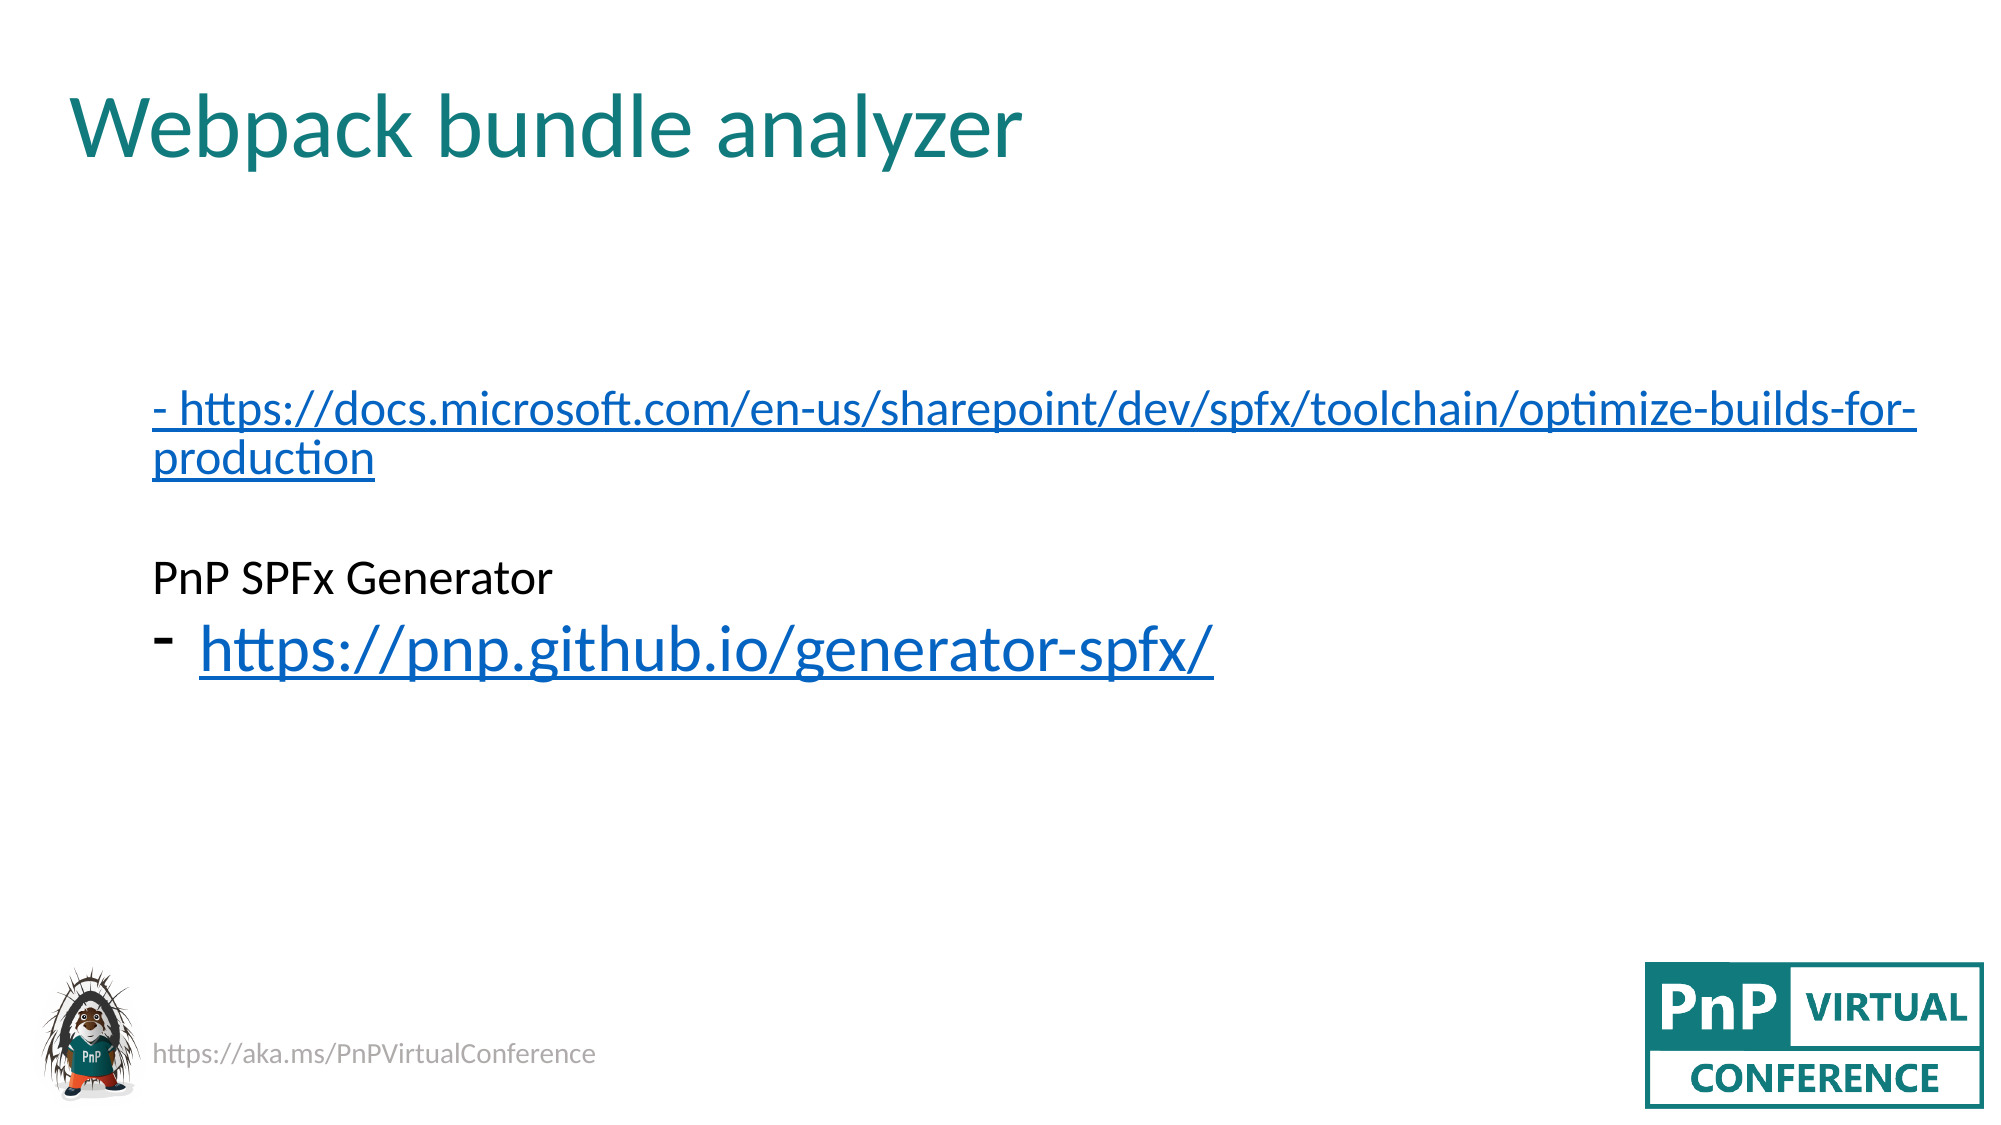

# Webpack bundle analyzer
- https://docs.microsoft.com/en-us/sharepoint/dev/spfx/toolchain/optimize-builds-for-production

PnP SPFx Generator
https://pnp.github.io/generator-spfx/